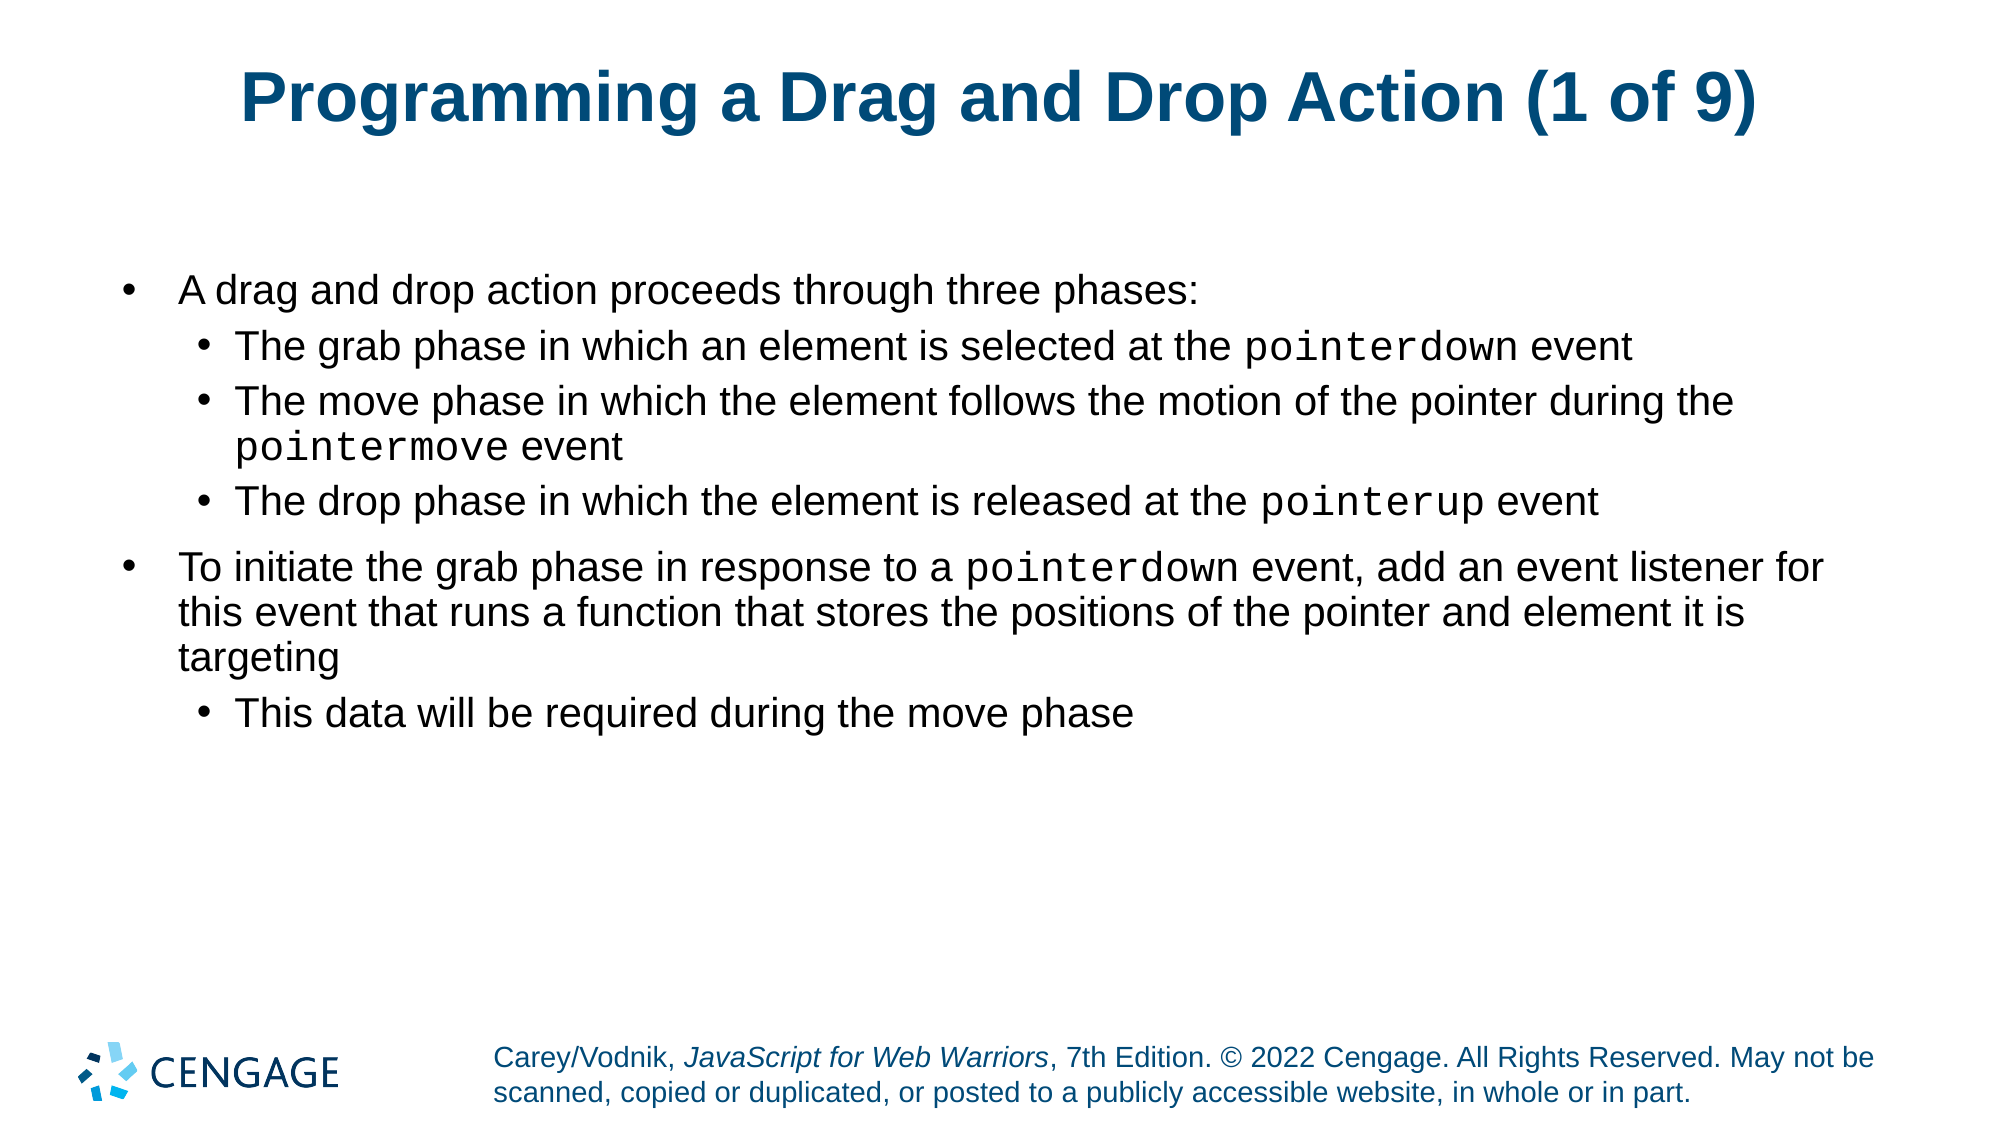

# Programming a Drag and Drop Action (1 of 9)
A drag and drop action proceeds through three phases:
The grab phase in which an element is selected at the pointerdown event
The move phase in which the element follows the motion of the pointer during the pointermove event
The drop phase in which the element is released at the pointerup event
To initiate the grab phase in response to a pointerdown event, add an event listener for this event that runs a function that stores the positions of the pointer and element it is targeting
This data will be required during the move phase